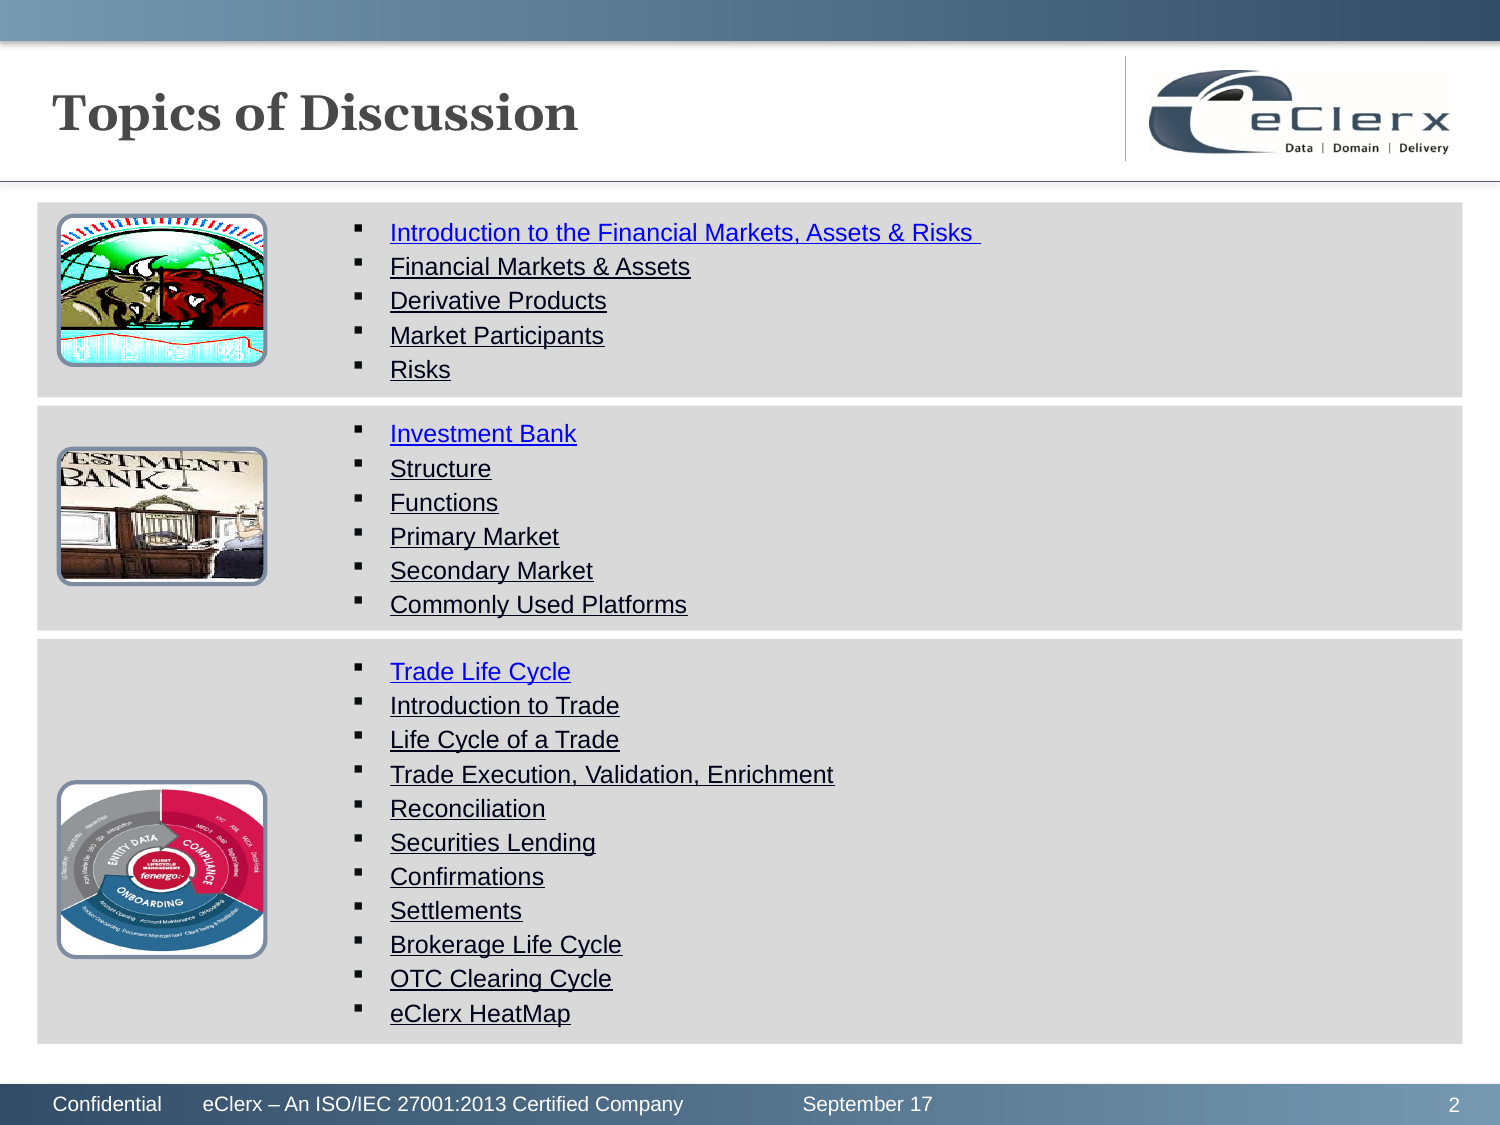

# Topics of Discussion

Introduction to the Financial Markets, Assets & Risks
Financial Markets & Assets
Derivative Products
Market Participants
Risks

Investment Bank
Structure
Functions
Primary Market
Secondary Market
Commonly Used Platforms

Trade Life Cycle
Introduction to Trade
Life Cycle of a Trade
Trade Execution, Validation, Enrichment
Reconciliation
Securities Lending
Confirmations
Settlements
Brokerage Life Cycle
OTC Clearing Cycle
eClerx HeatMap